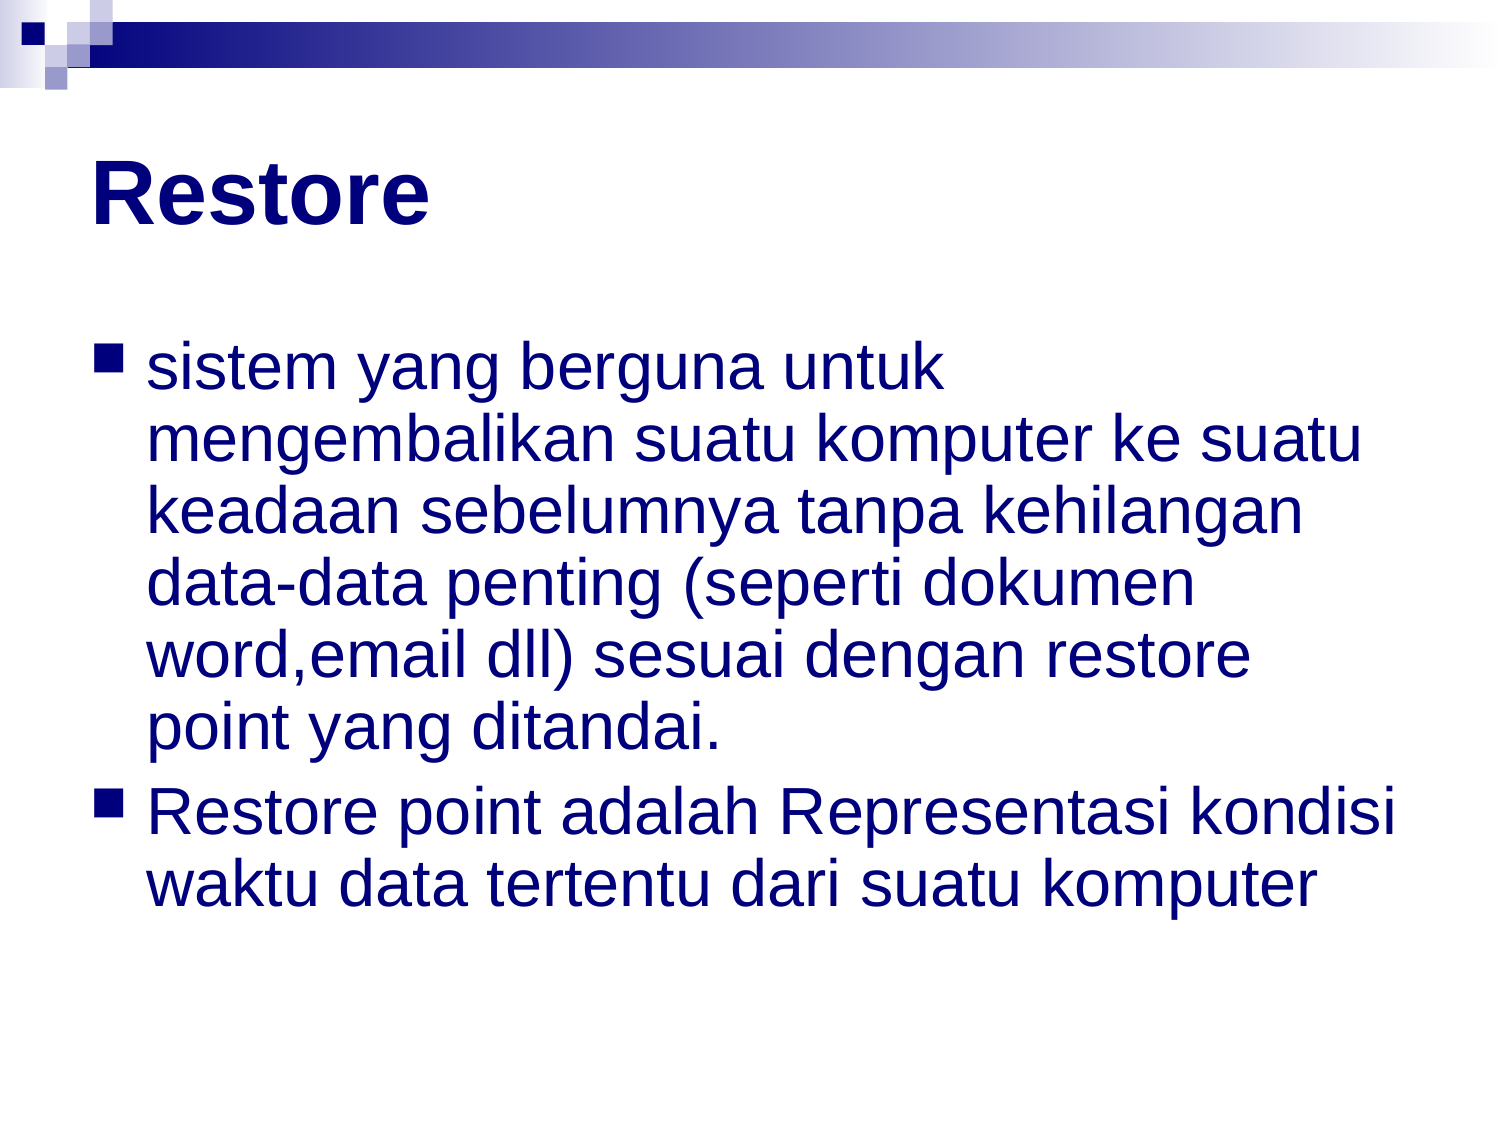

# Restore
sistem yang berguna untuk mengembalikan suatu komputer ke suatu keadaan sebelumnya tanpa kehilangan data-data penting (seperti dokumen word,email dll) sesuai dengan restore point yang ditandai.
Restore point adalah Representasi kondisi waktu data tertentu dari suatu komputer